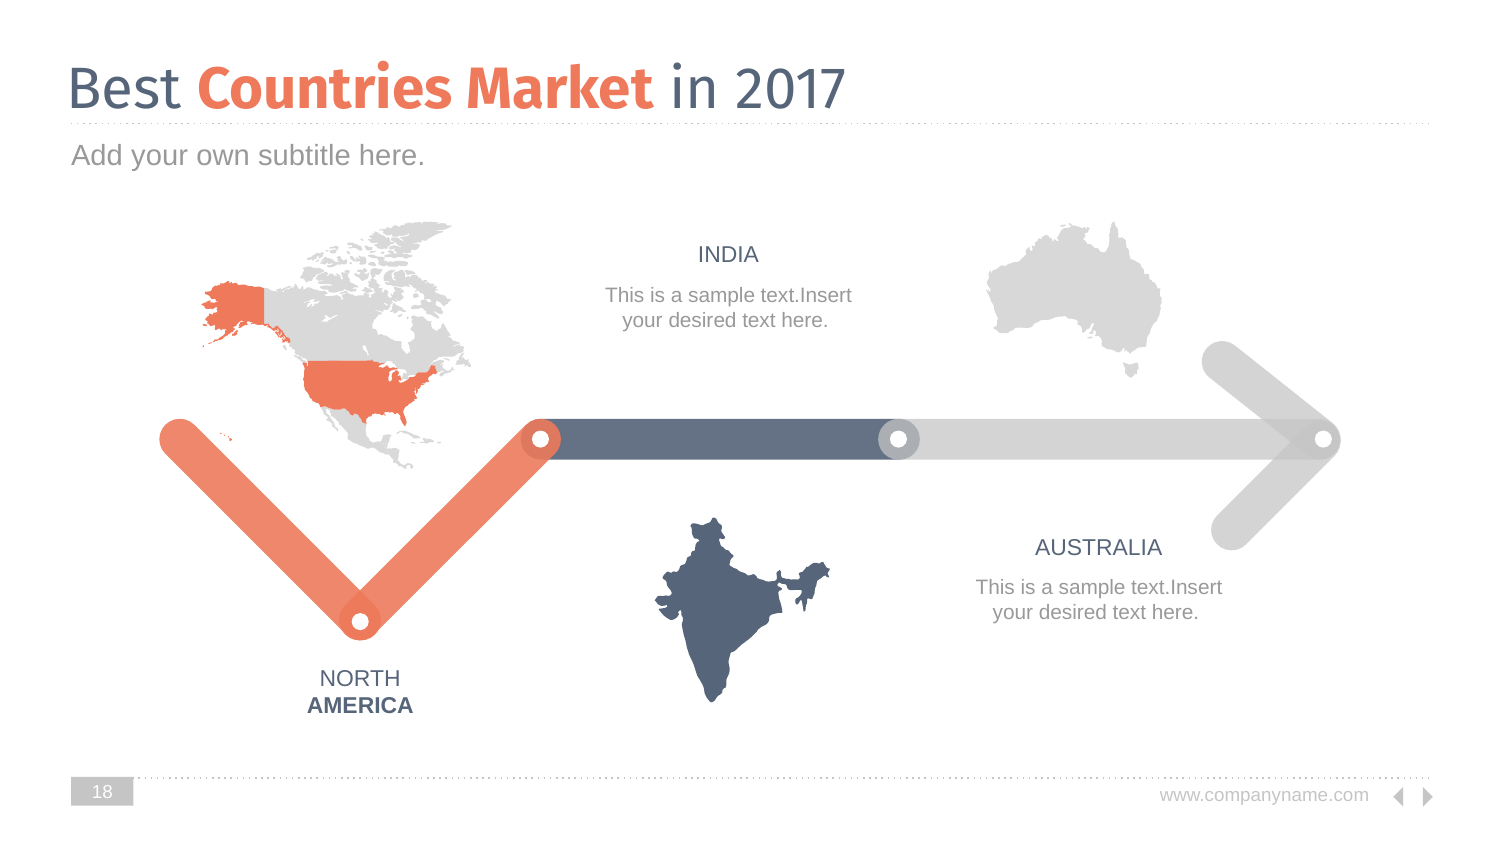

# Best Countries Market in 2017
Add your own subtitle here.

INDIA
This is a sample text.Insert your desired text here.

AUSTRALIA

This is a sample text.Insert your desired text here.

NORTH AMERICA
18